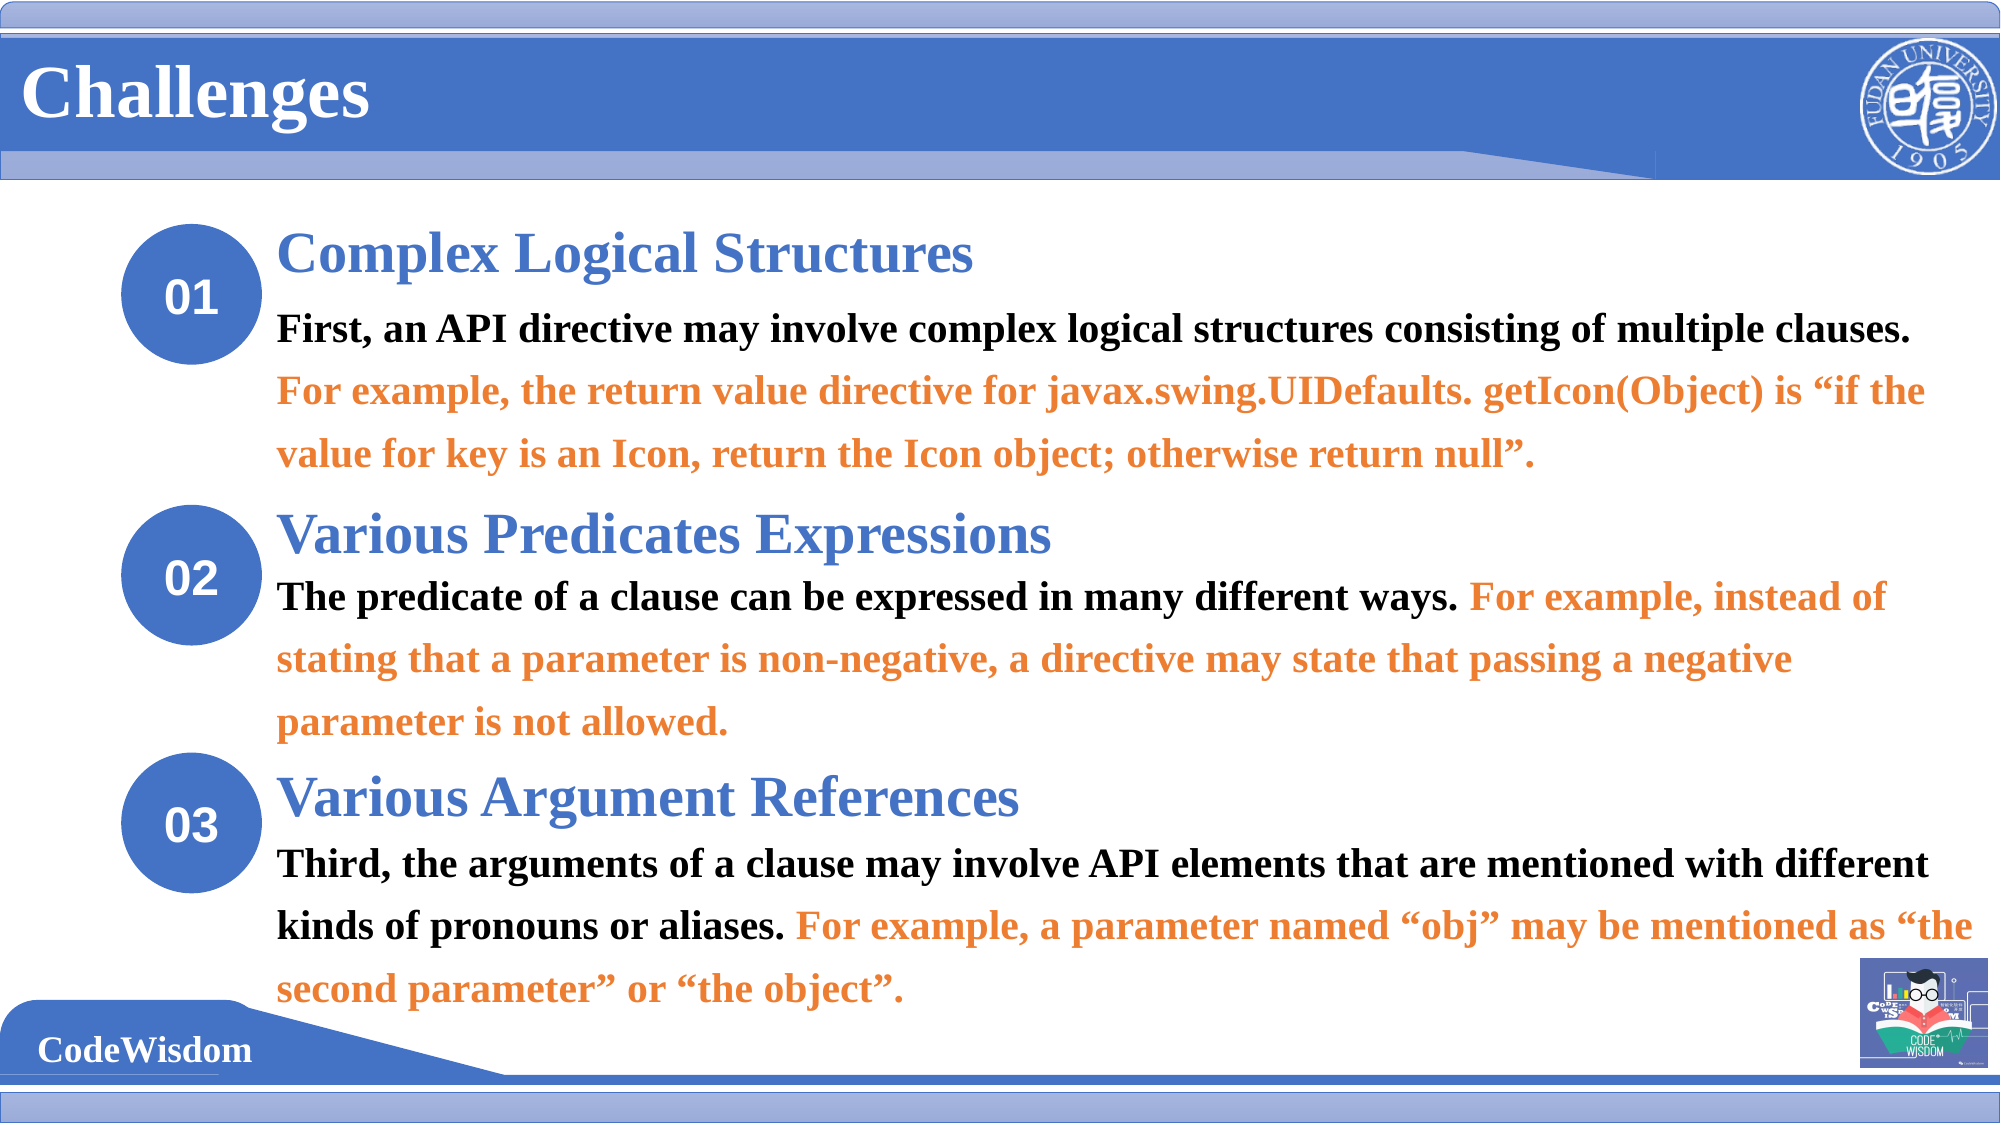

Challenges
Complex Logical Structures
First, an API directive may involve complex logical structures consisting of multiple clauses.
For example, the return value directive for javax.swing.UIDefaults. getIcon(Object) is “if the value for key is an Icon, return the Icon object; otherwise return null”.
01
Various Predicates Expressions
The predicate of a clause can be expressed in many different ways. For example, instead of stating that a parameter is non-negative, a directive may state that passing a negative parameter is not allowed.
02

Various Argument References
Third, the arguments of a clause may involve API elements that are mentioned with different kinds of pronouns or aliases. For example, a parameter named “obj” may be mentioned as “the second parameter” or “the object”.
03